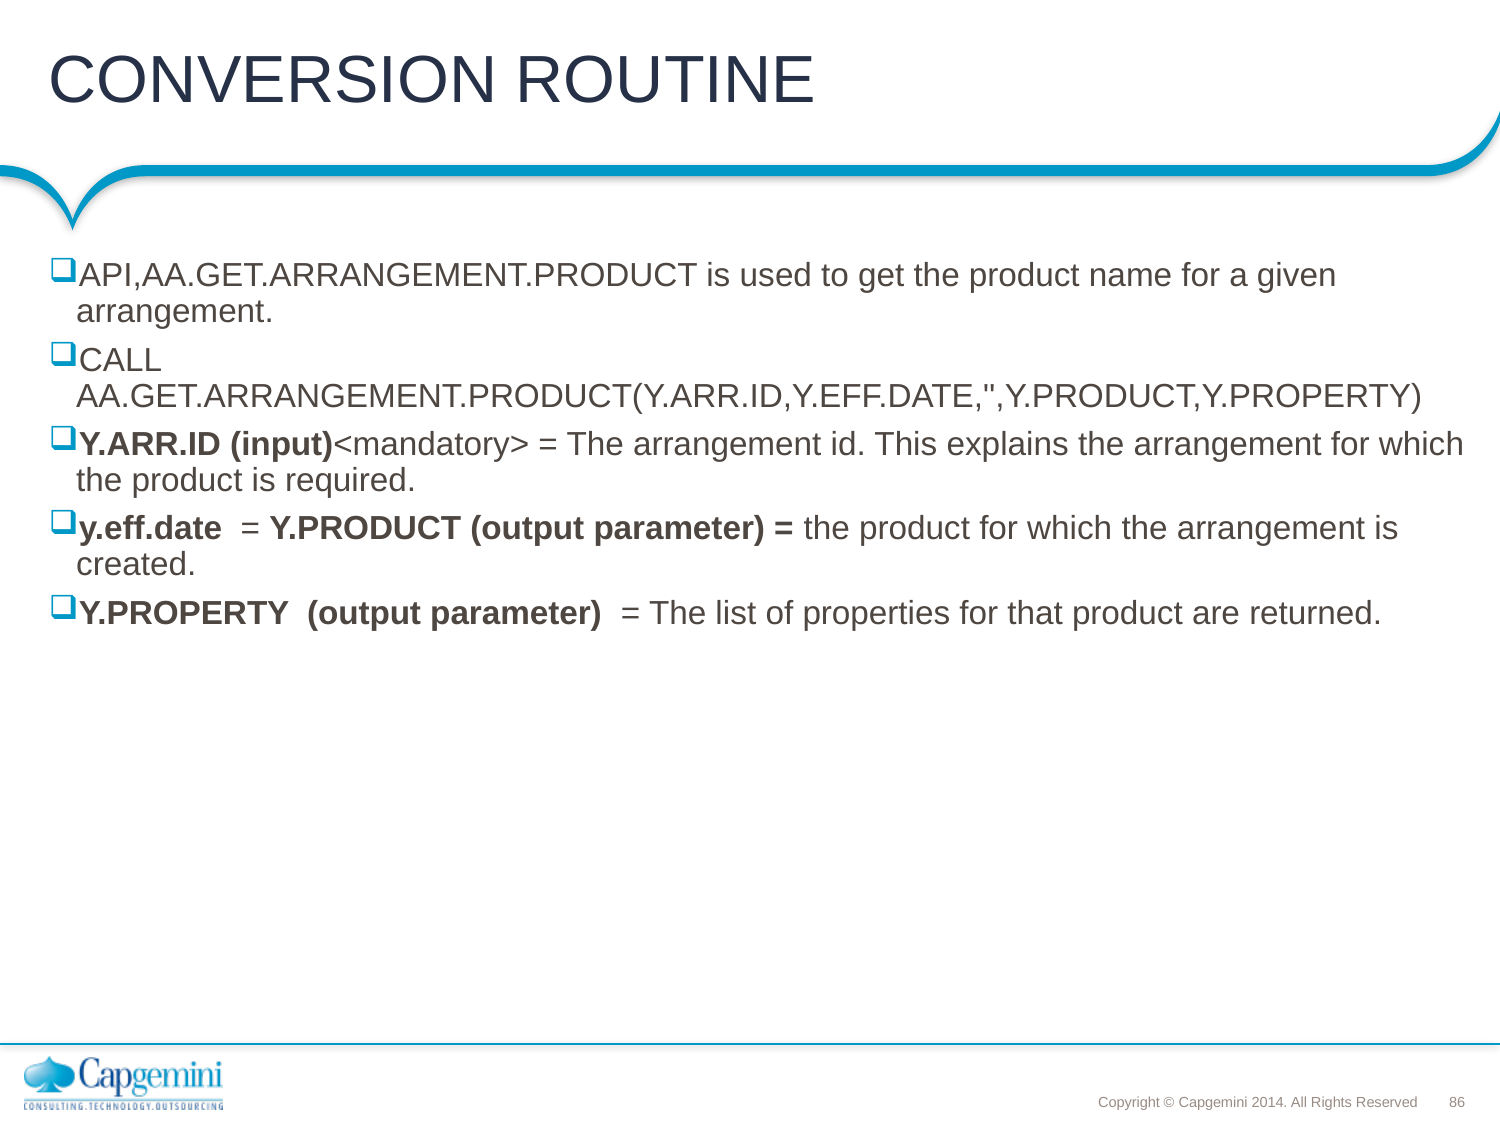

# CONVERSION ROUTINE
API,AA.GET.ARRANGEMENT.PRODUCT is used to get the product name for a given arrangement.
CALL AA.GET.ARRANGEMENT.PRODUCT(Y.ARR.ID,Y.EFF.DATE,'',Y.PRODUCT,Y.PROPERTY)
Y.ARR.ID (input)<mandatory> = The arrangement id. This explains the arrangement for which the product is required.
y.eff.date  = Y.PRODUCT (output parameter) = the product for which the arrangement is created.
Y.PROPERTY  (output parameter)  = The list of properties for that product are returned.